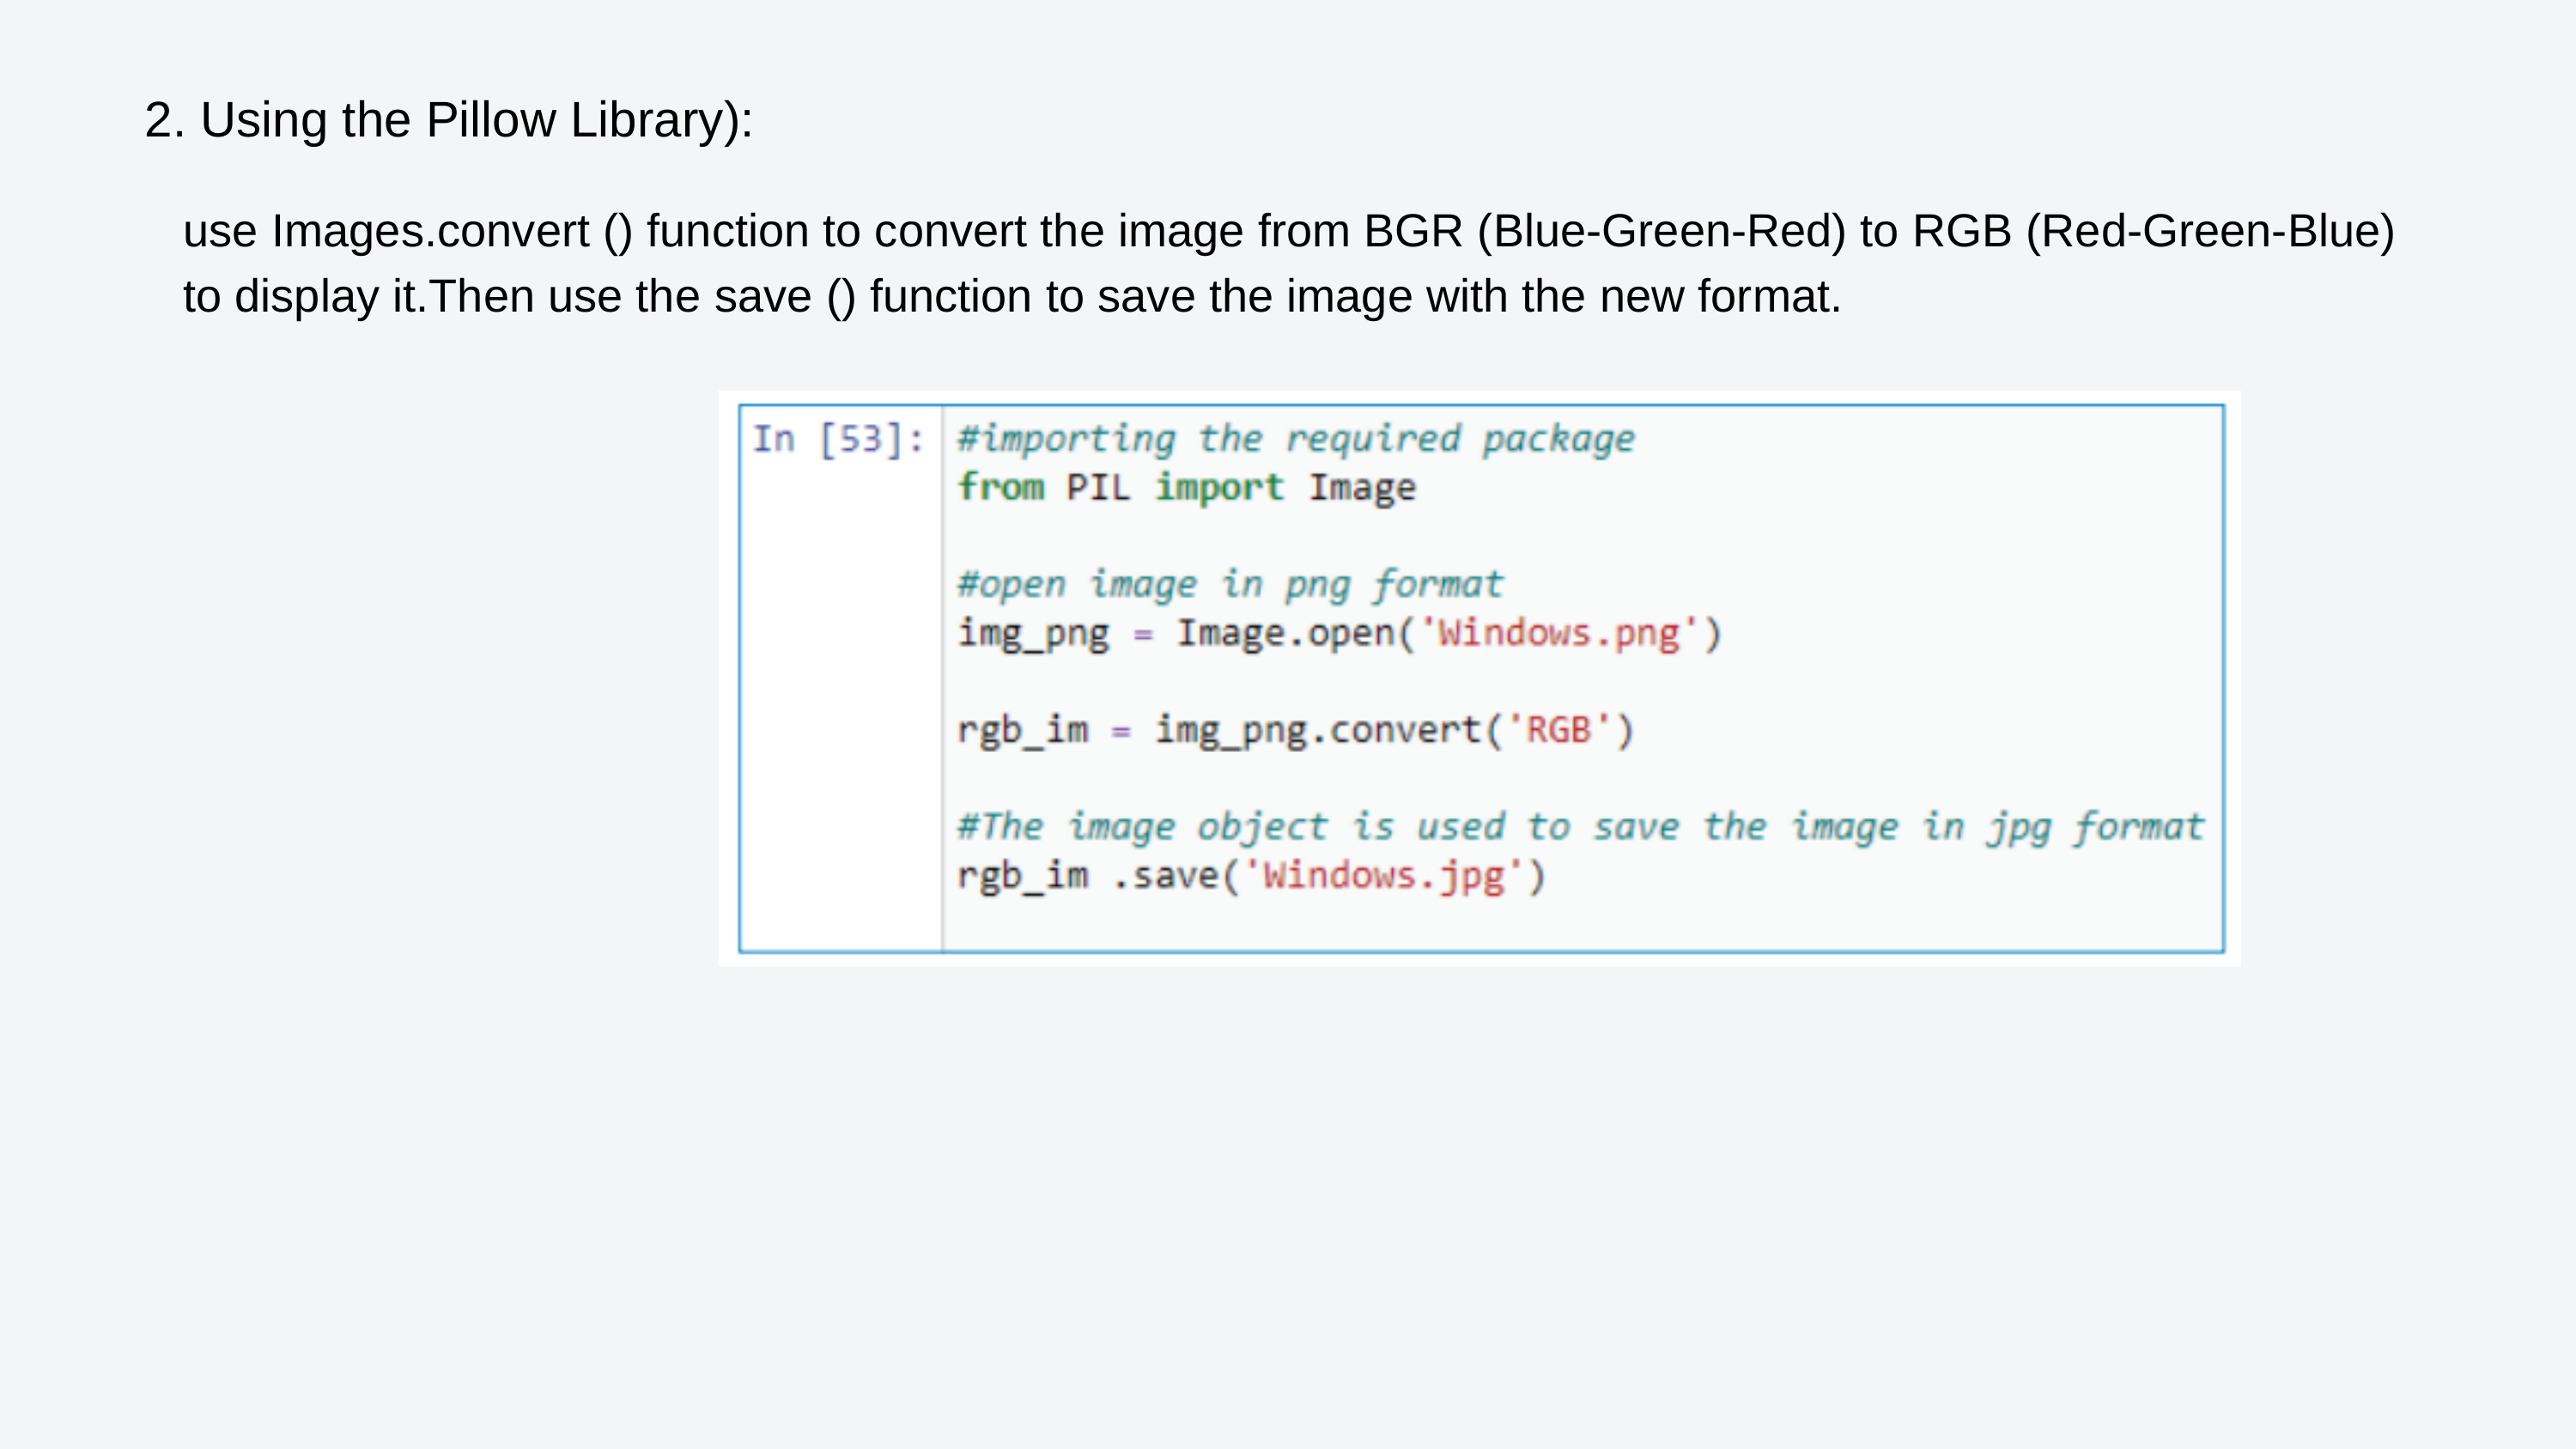

2. Using the Pillow Library):
use Images.convert () function to convert the image from BGR (Blue-Green-Red) to RGB (Red-Green-Blue) to display it.Then use the save () function to save the image with the new format.